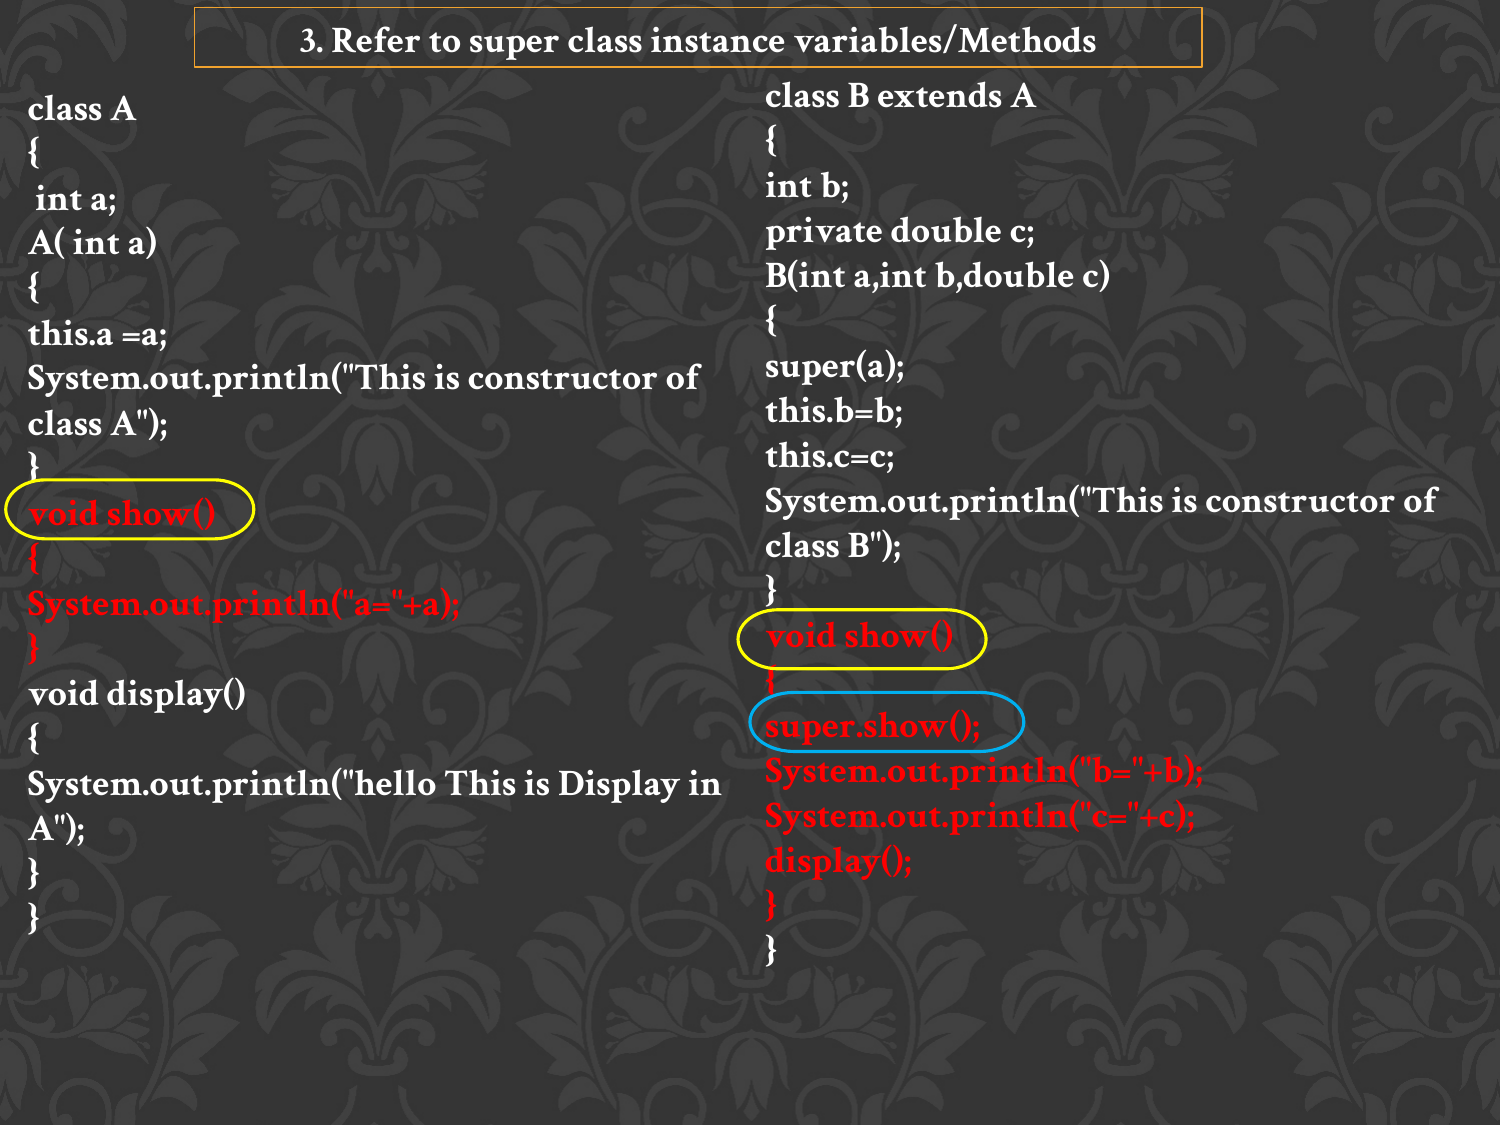

3. Refer to super class instance variables/Methods
class B extends A
{
int b;
private double c;
B(int a,int b,double c)
{
super(a);
this.b=b;
this.c=c;
System.out.println("This is constructor of class B");
}
void show()
{
super.show();
System.out.println("b="+b);
System.out.println("c="+c);
display();
}
}
class A
{
 int a;
A( int a)
{
this.a =a;
System.out.println("This is constructor of class A");
}
void show()
{
System.out.println("a="+a);
}
void display()
{
System.out.println("hello This is Display in A");
}
}